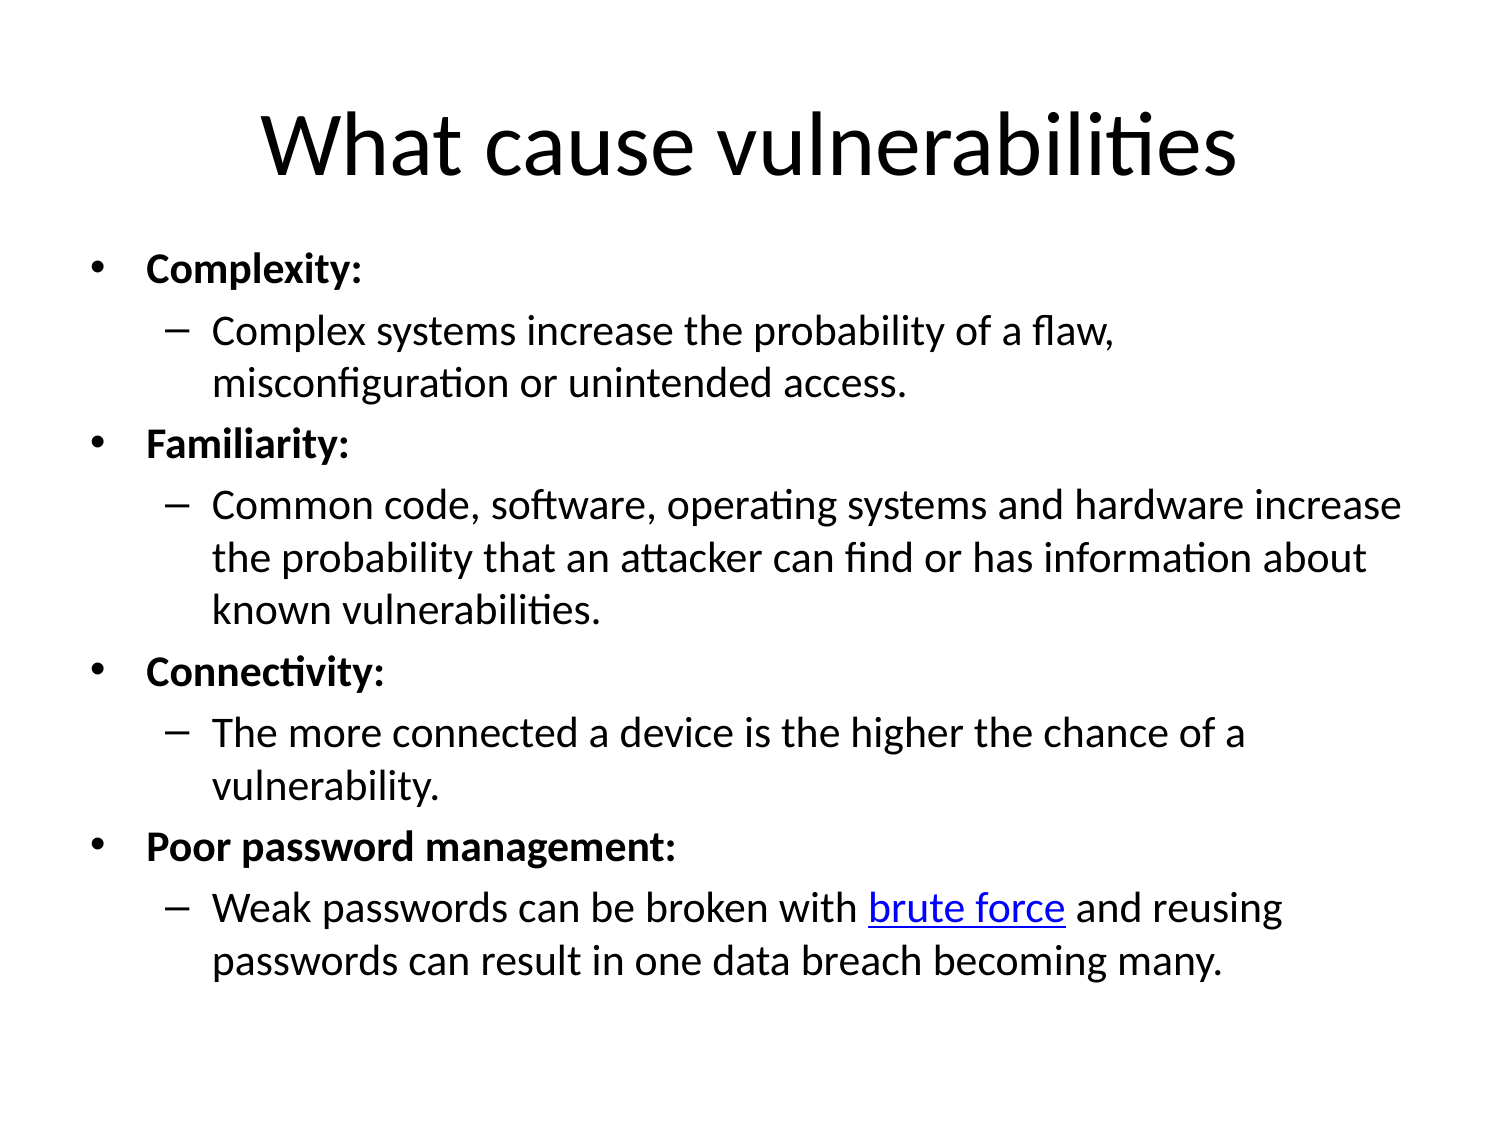

# What cause vulnerabilities
Complexity:
Complex systems increase the probability of a flaw, misconfiguration or unintended access.
Familiarity:
Common code, software, operating systems and hardware increase the probability that an attacker can find or has information about known vulnerabilities.
Connectivity:
The more connected a device is the higher the chance of a vulnerability.
Poor password management:
Weak passwords can be broken with brute force and reusing passwords can result in one data breach becoming many.